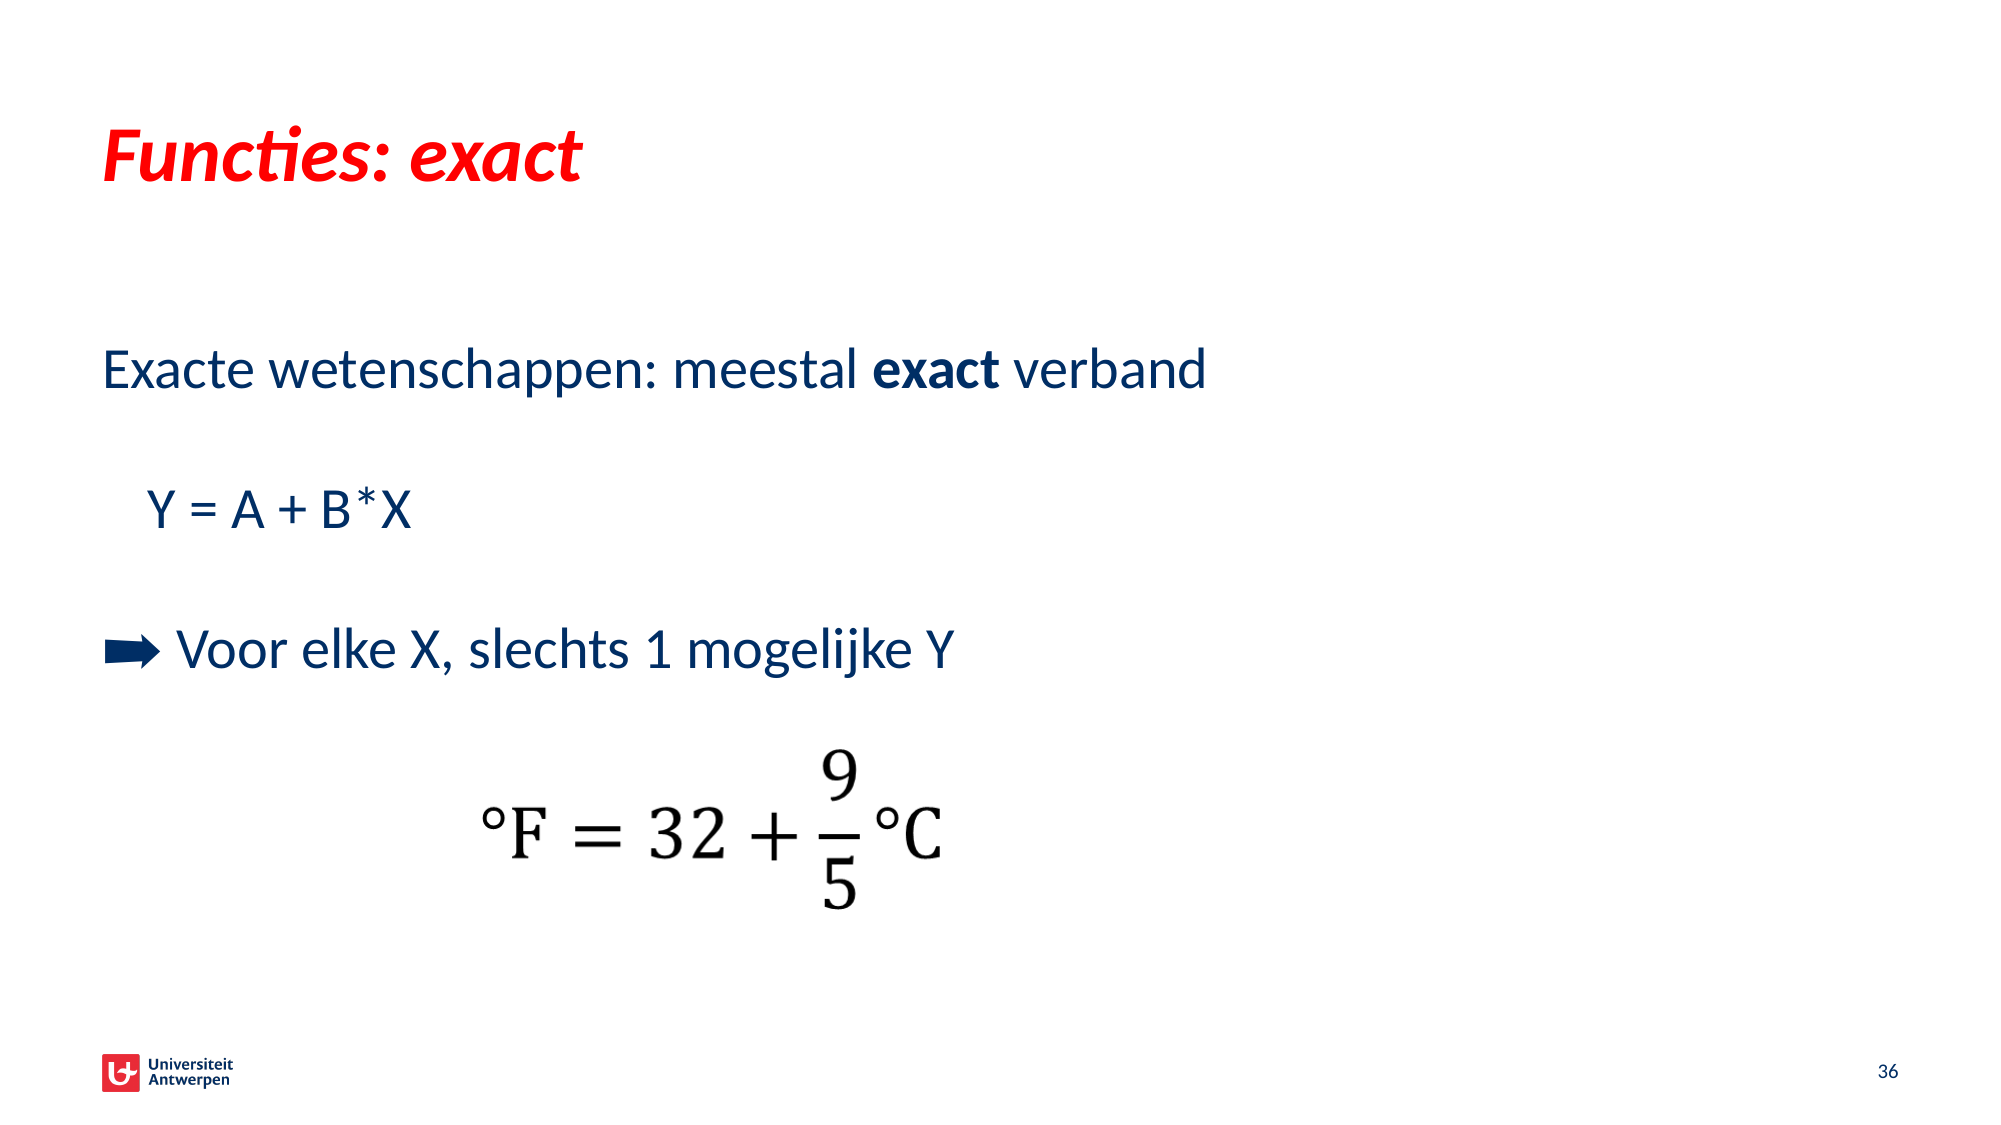

# Functies: exact
Exacte wetenschappen: meestal exact verband

	Y = A + B*X

➡️ Voor elke X, slechts 1 mogelijke Y

36